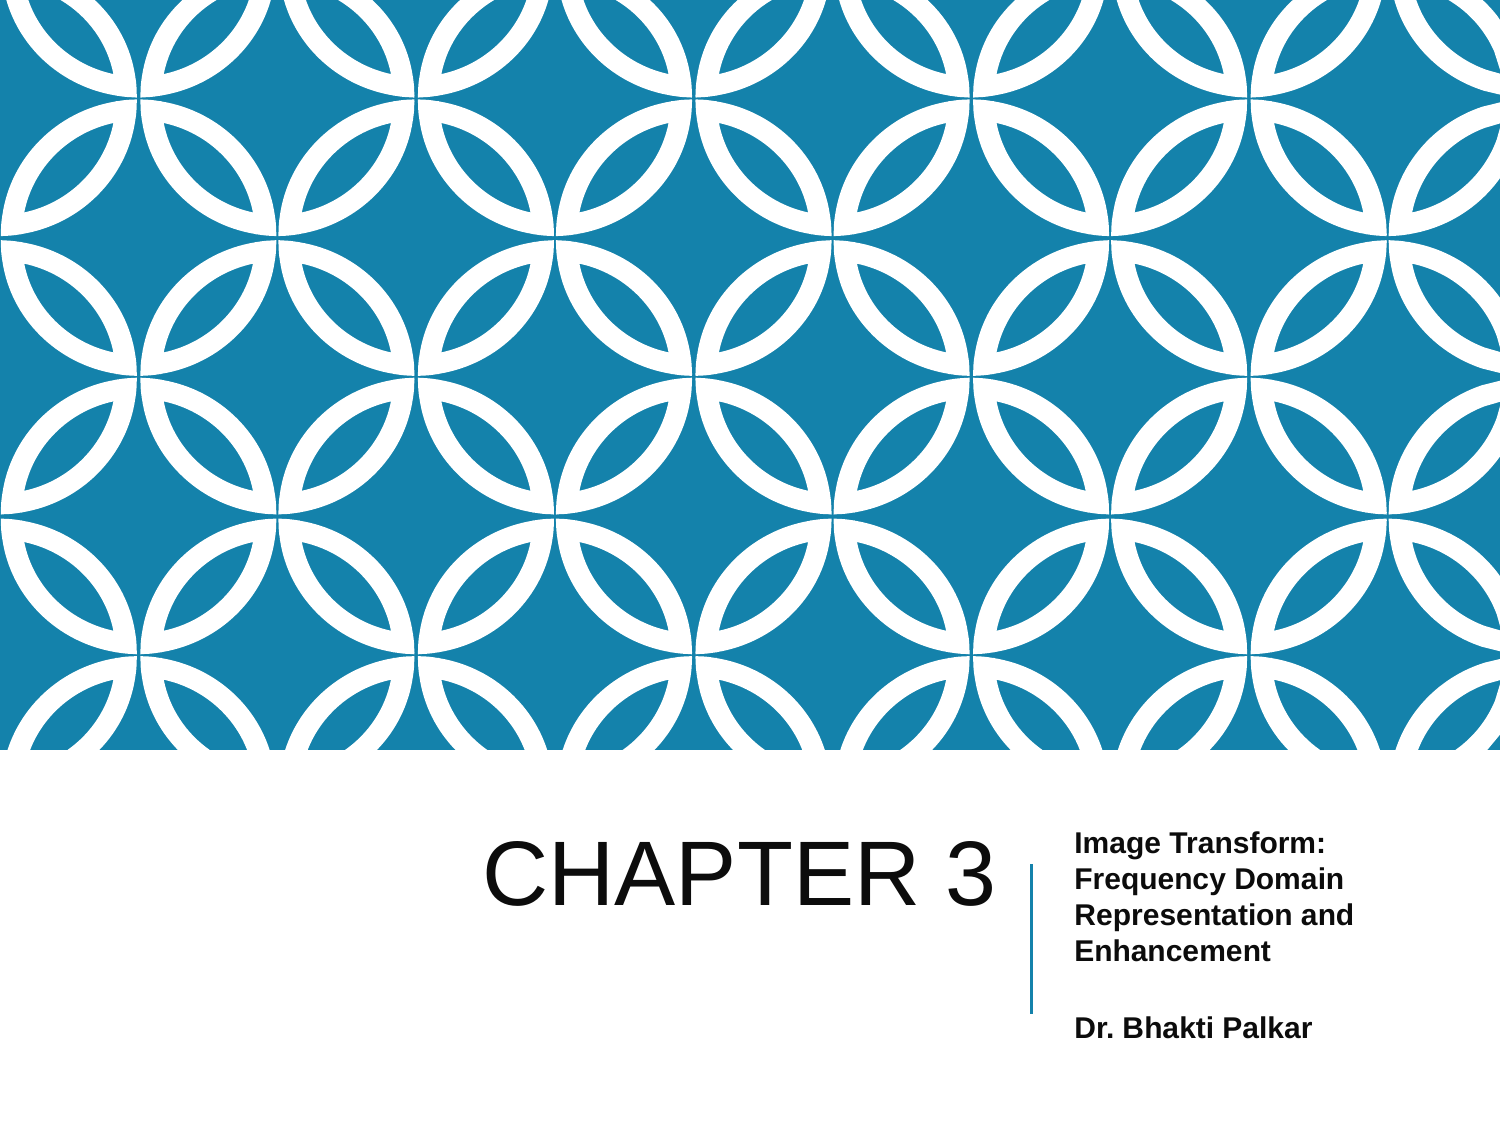

# CHAPTER 3
Image Transform: Frequency Domain Representation and Enhancement

Dr. Bhakti Palkar